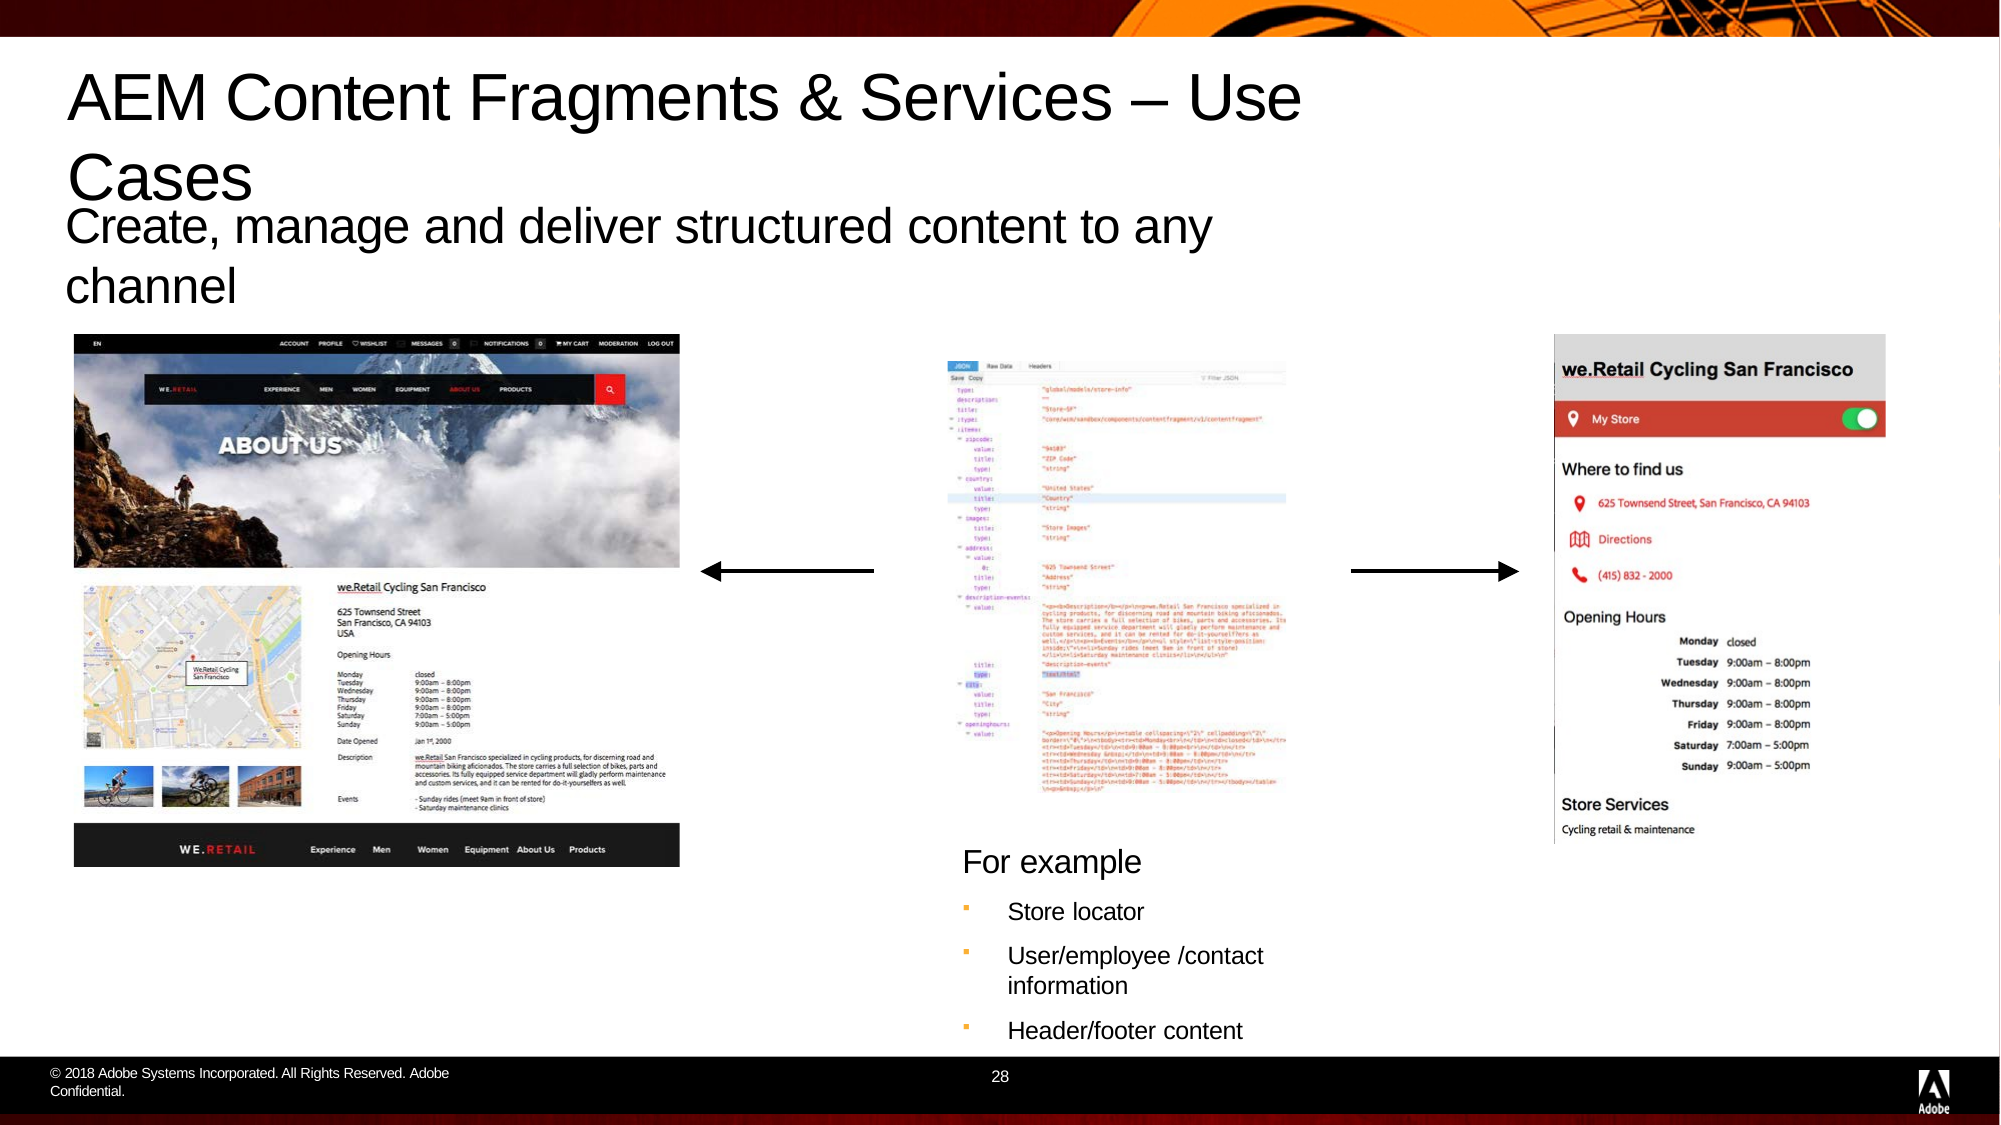

# AEM Content Fragments & Services – Use Cases
Create, manage and deliver structured content to any channel

For example
Store locator
User/employee /contact information
Header/footer content
© 2018 Adobe Systems Incorporated. All Rights Reserved. Adobe Confidential.
28